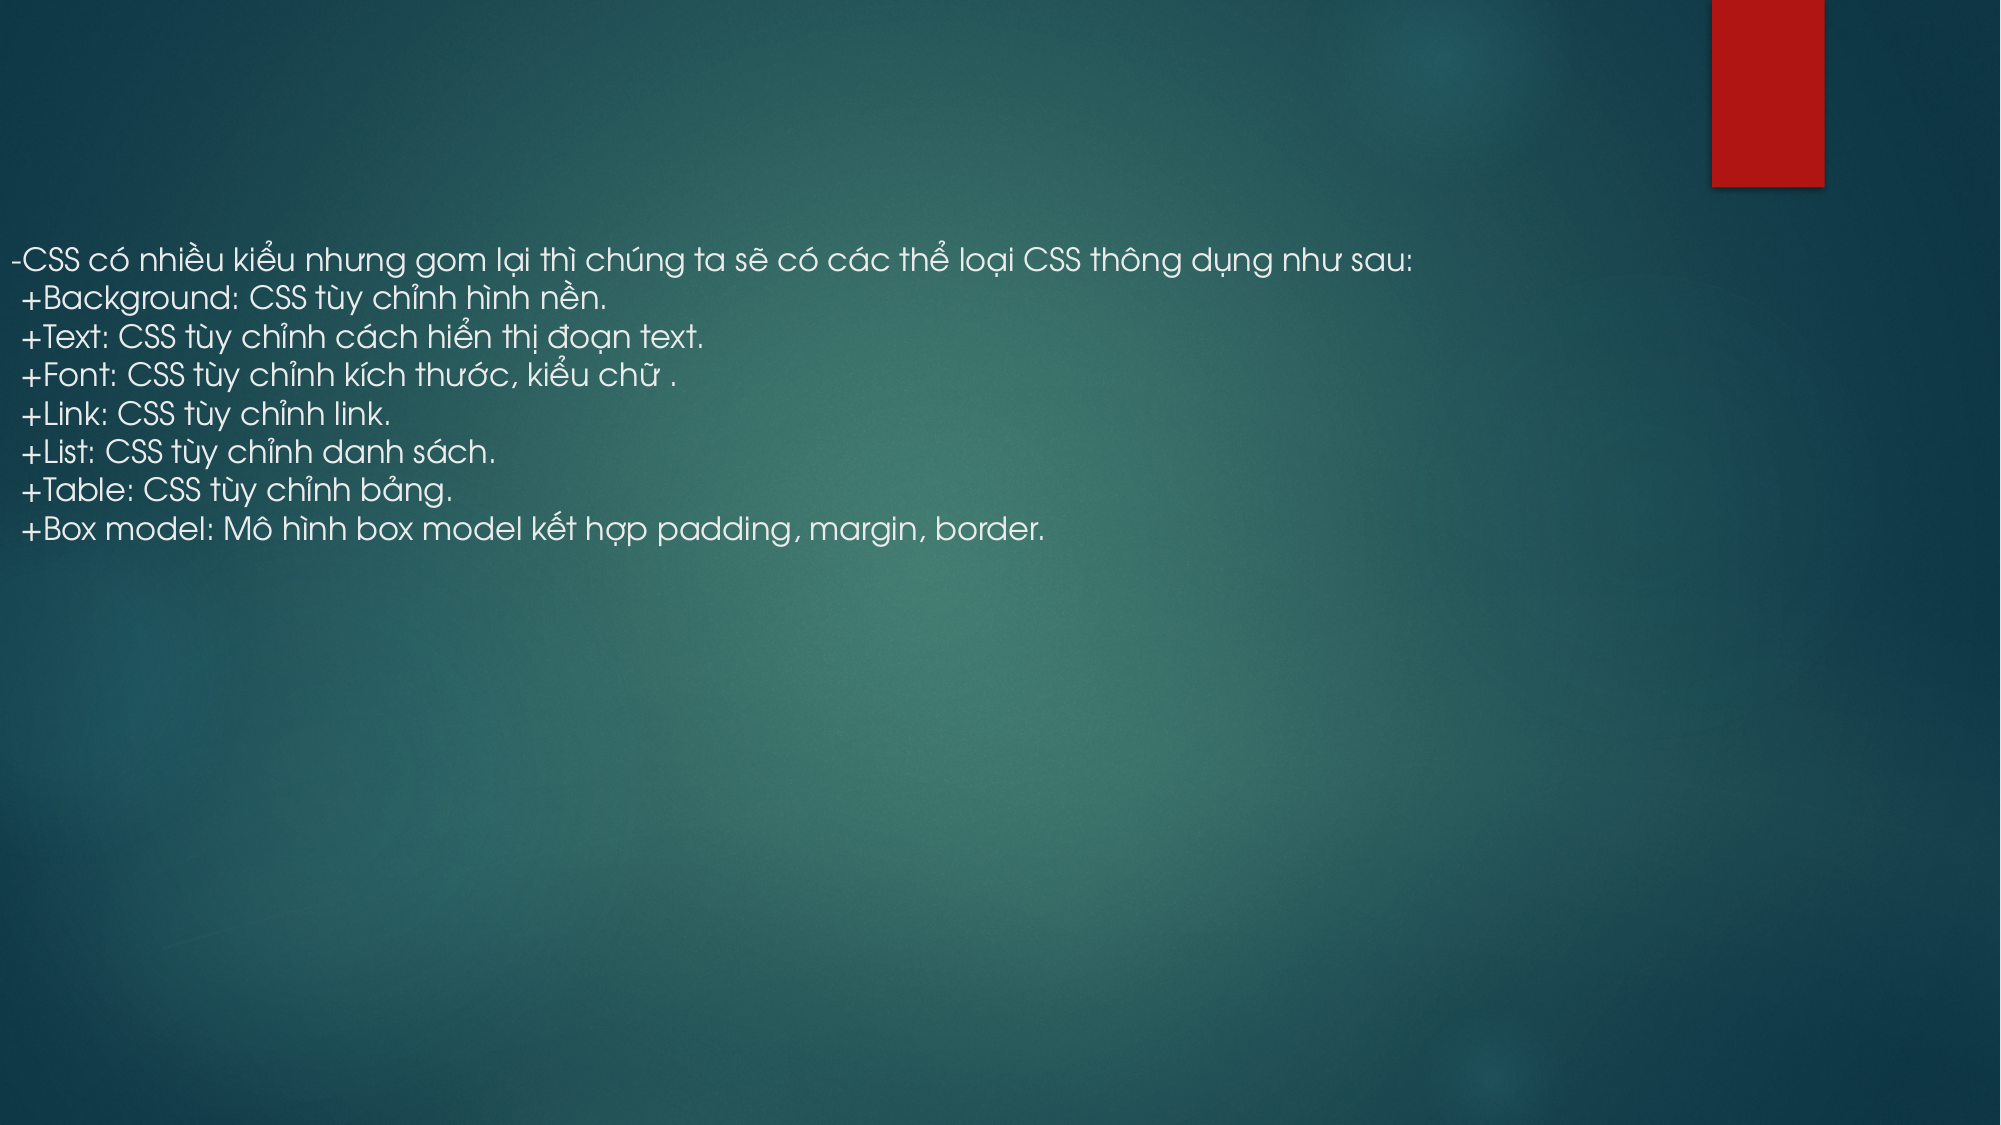

# -CSS có nhiều kiểu nhưng gom lại thì chúng ta sẽ có các thể loại CSS thông dụng như sau: +Background: CSS tùy chỉnh hình nền. +Text: CSS tùy chỉnh cách hiển thị đoạn text. +Font: CSS tùy chỉnh kích thước, kiểu chữ . +Link: CSS tùy chỉnh link. +List: CSS tùy chỉnh danh sách. +Table: CSS tùy chỉnh bảng. +Box model: Mô hình box model kết hợp padding, margin, border.